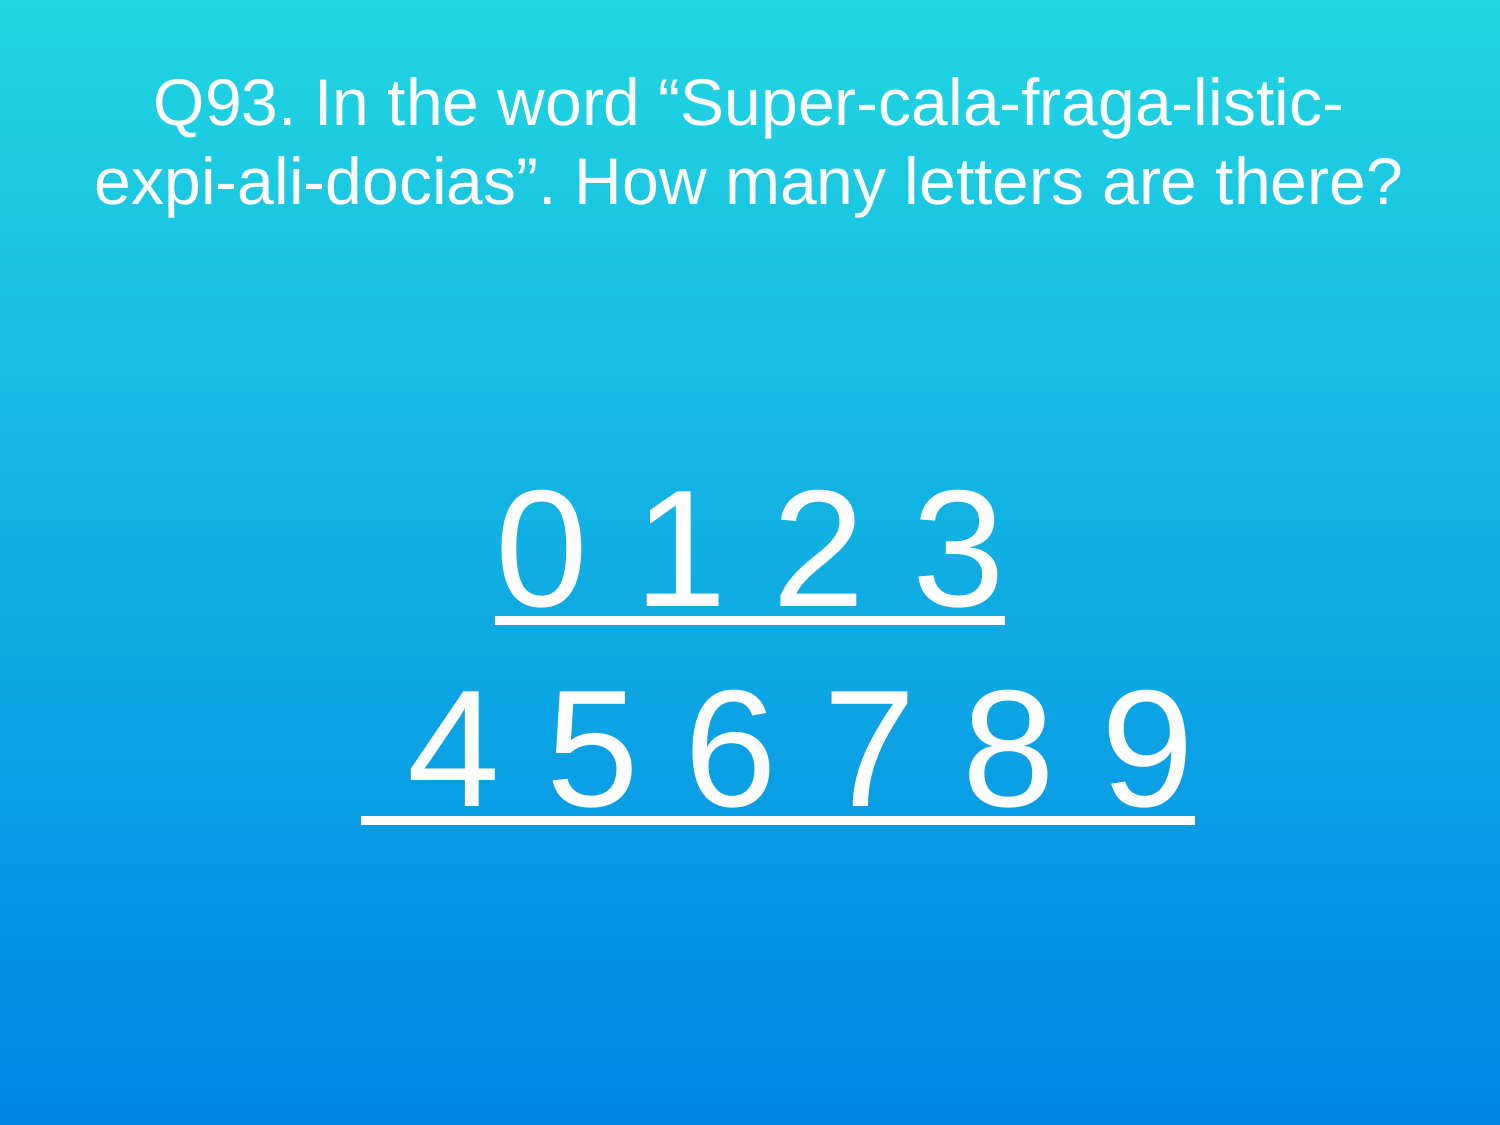

# Q93. In the word “Super-cala-fraga-listic-expi-ali-docias”. How many letters are there?
0 1 2 3 4 5 6 7 8 9